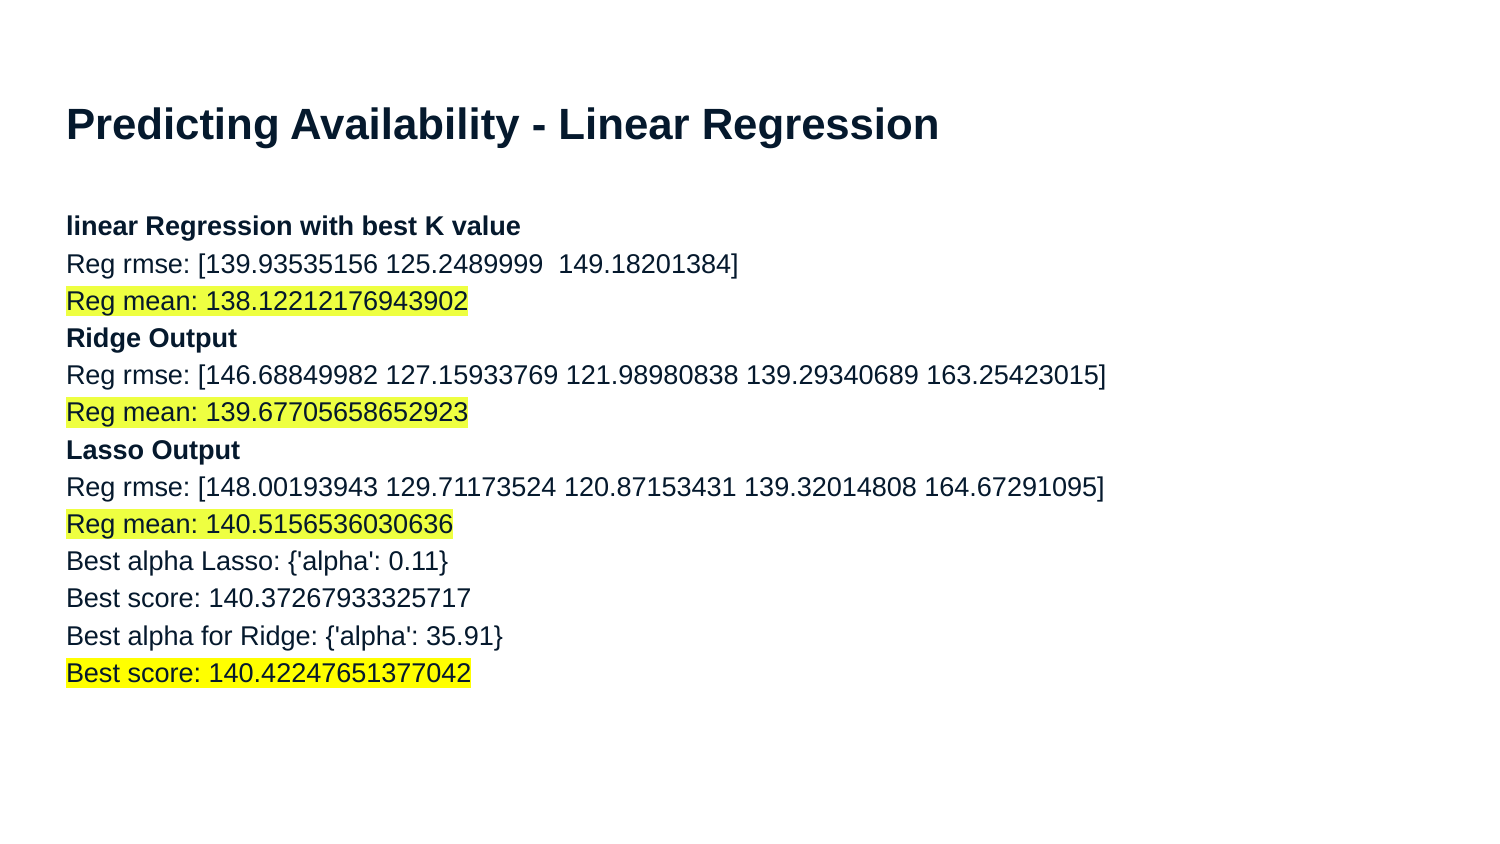

# Predicting Availability - Linear Regression

linear Regression with best K value
Reg rmse: [139.93535156 125.2489999  149.18201384]
Reg mean: 138.12212176943902
Ridge Output
Reg rmse: [146.68849982 127.15933769 121.98980838 139.29340689 163.25423015]
Reg mean: 139.67705658652923
Lasso Output
Reg rmse: [148.00193943 129.71173524 120.87153431 139.32014808 164.67291095]
Reg mean: 140.5156536030636
Best alpha Lasso: {'alpha': 0.11}
Best score: 140.37267933325717
Best alpha for Ridge: {'alpha': 35.91}
Best score: 140.42247651377042